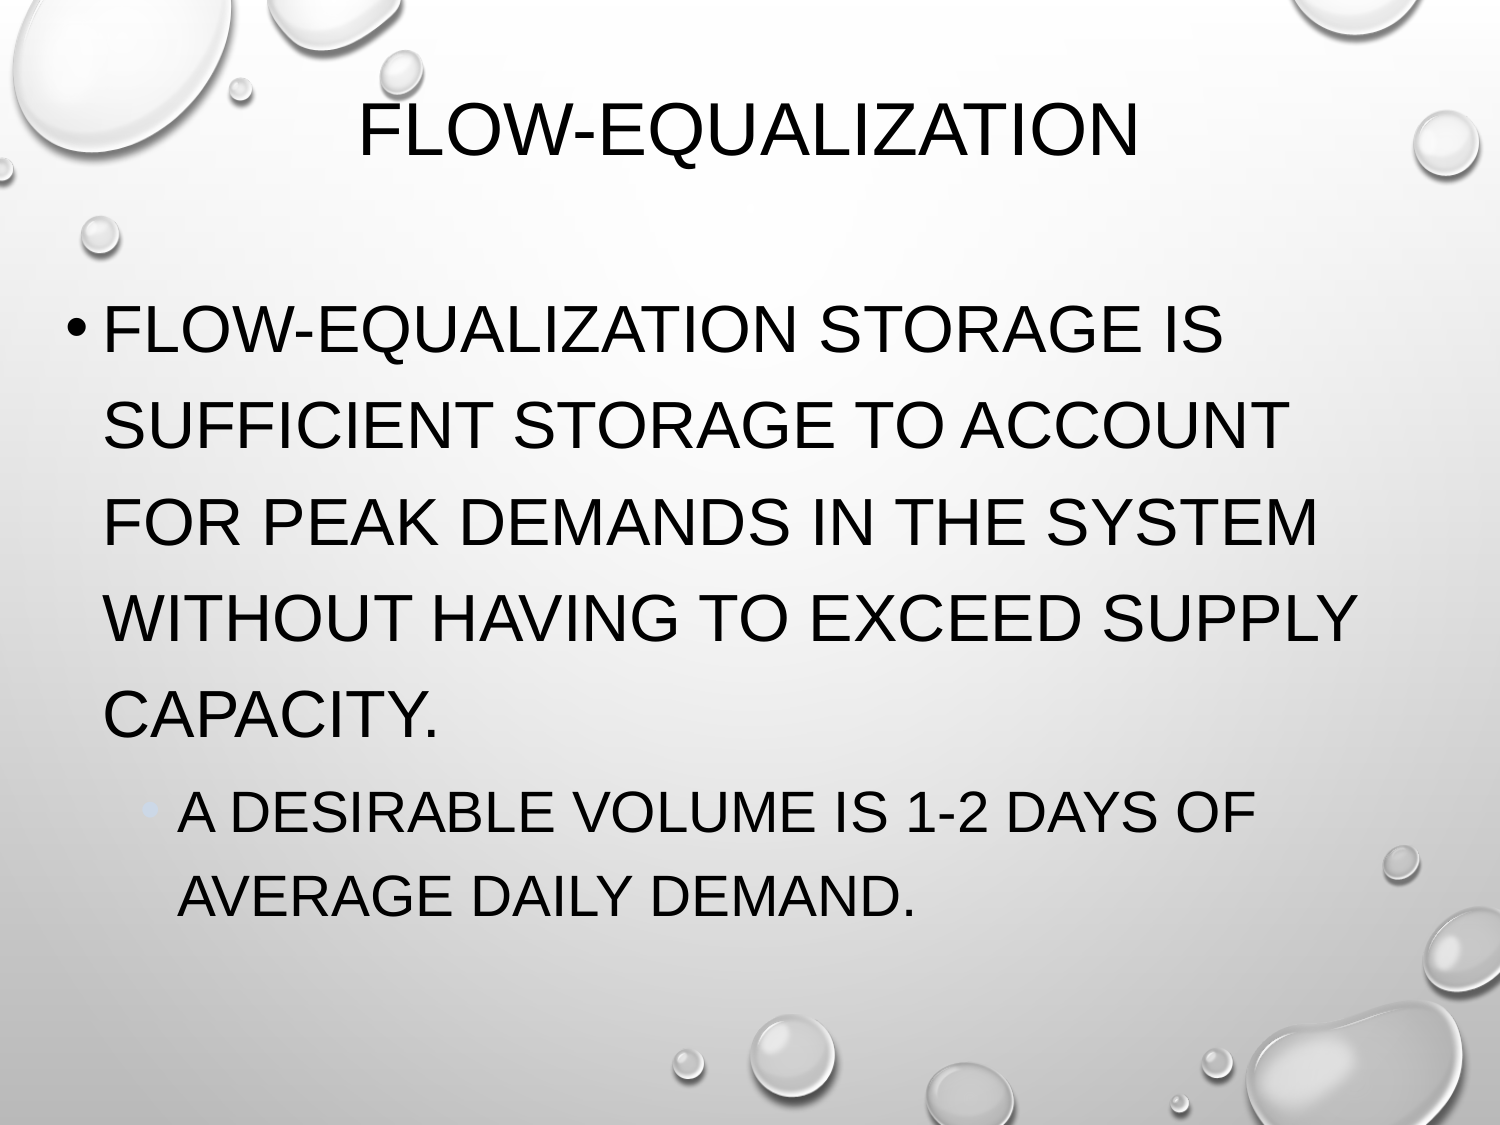

# Flow-equalization
Flow-equalization storage is sufficient storage to account for peak demands in the system without having to exceed supply capacity.
A desirable volume is 1-2 days of average daily demand.